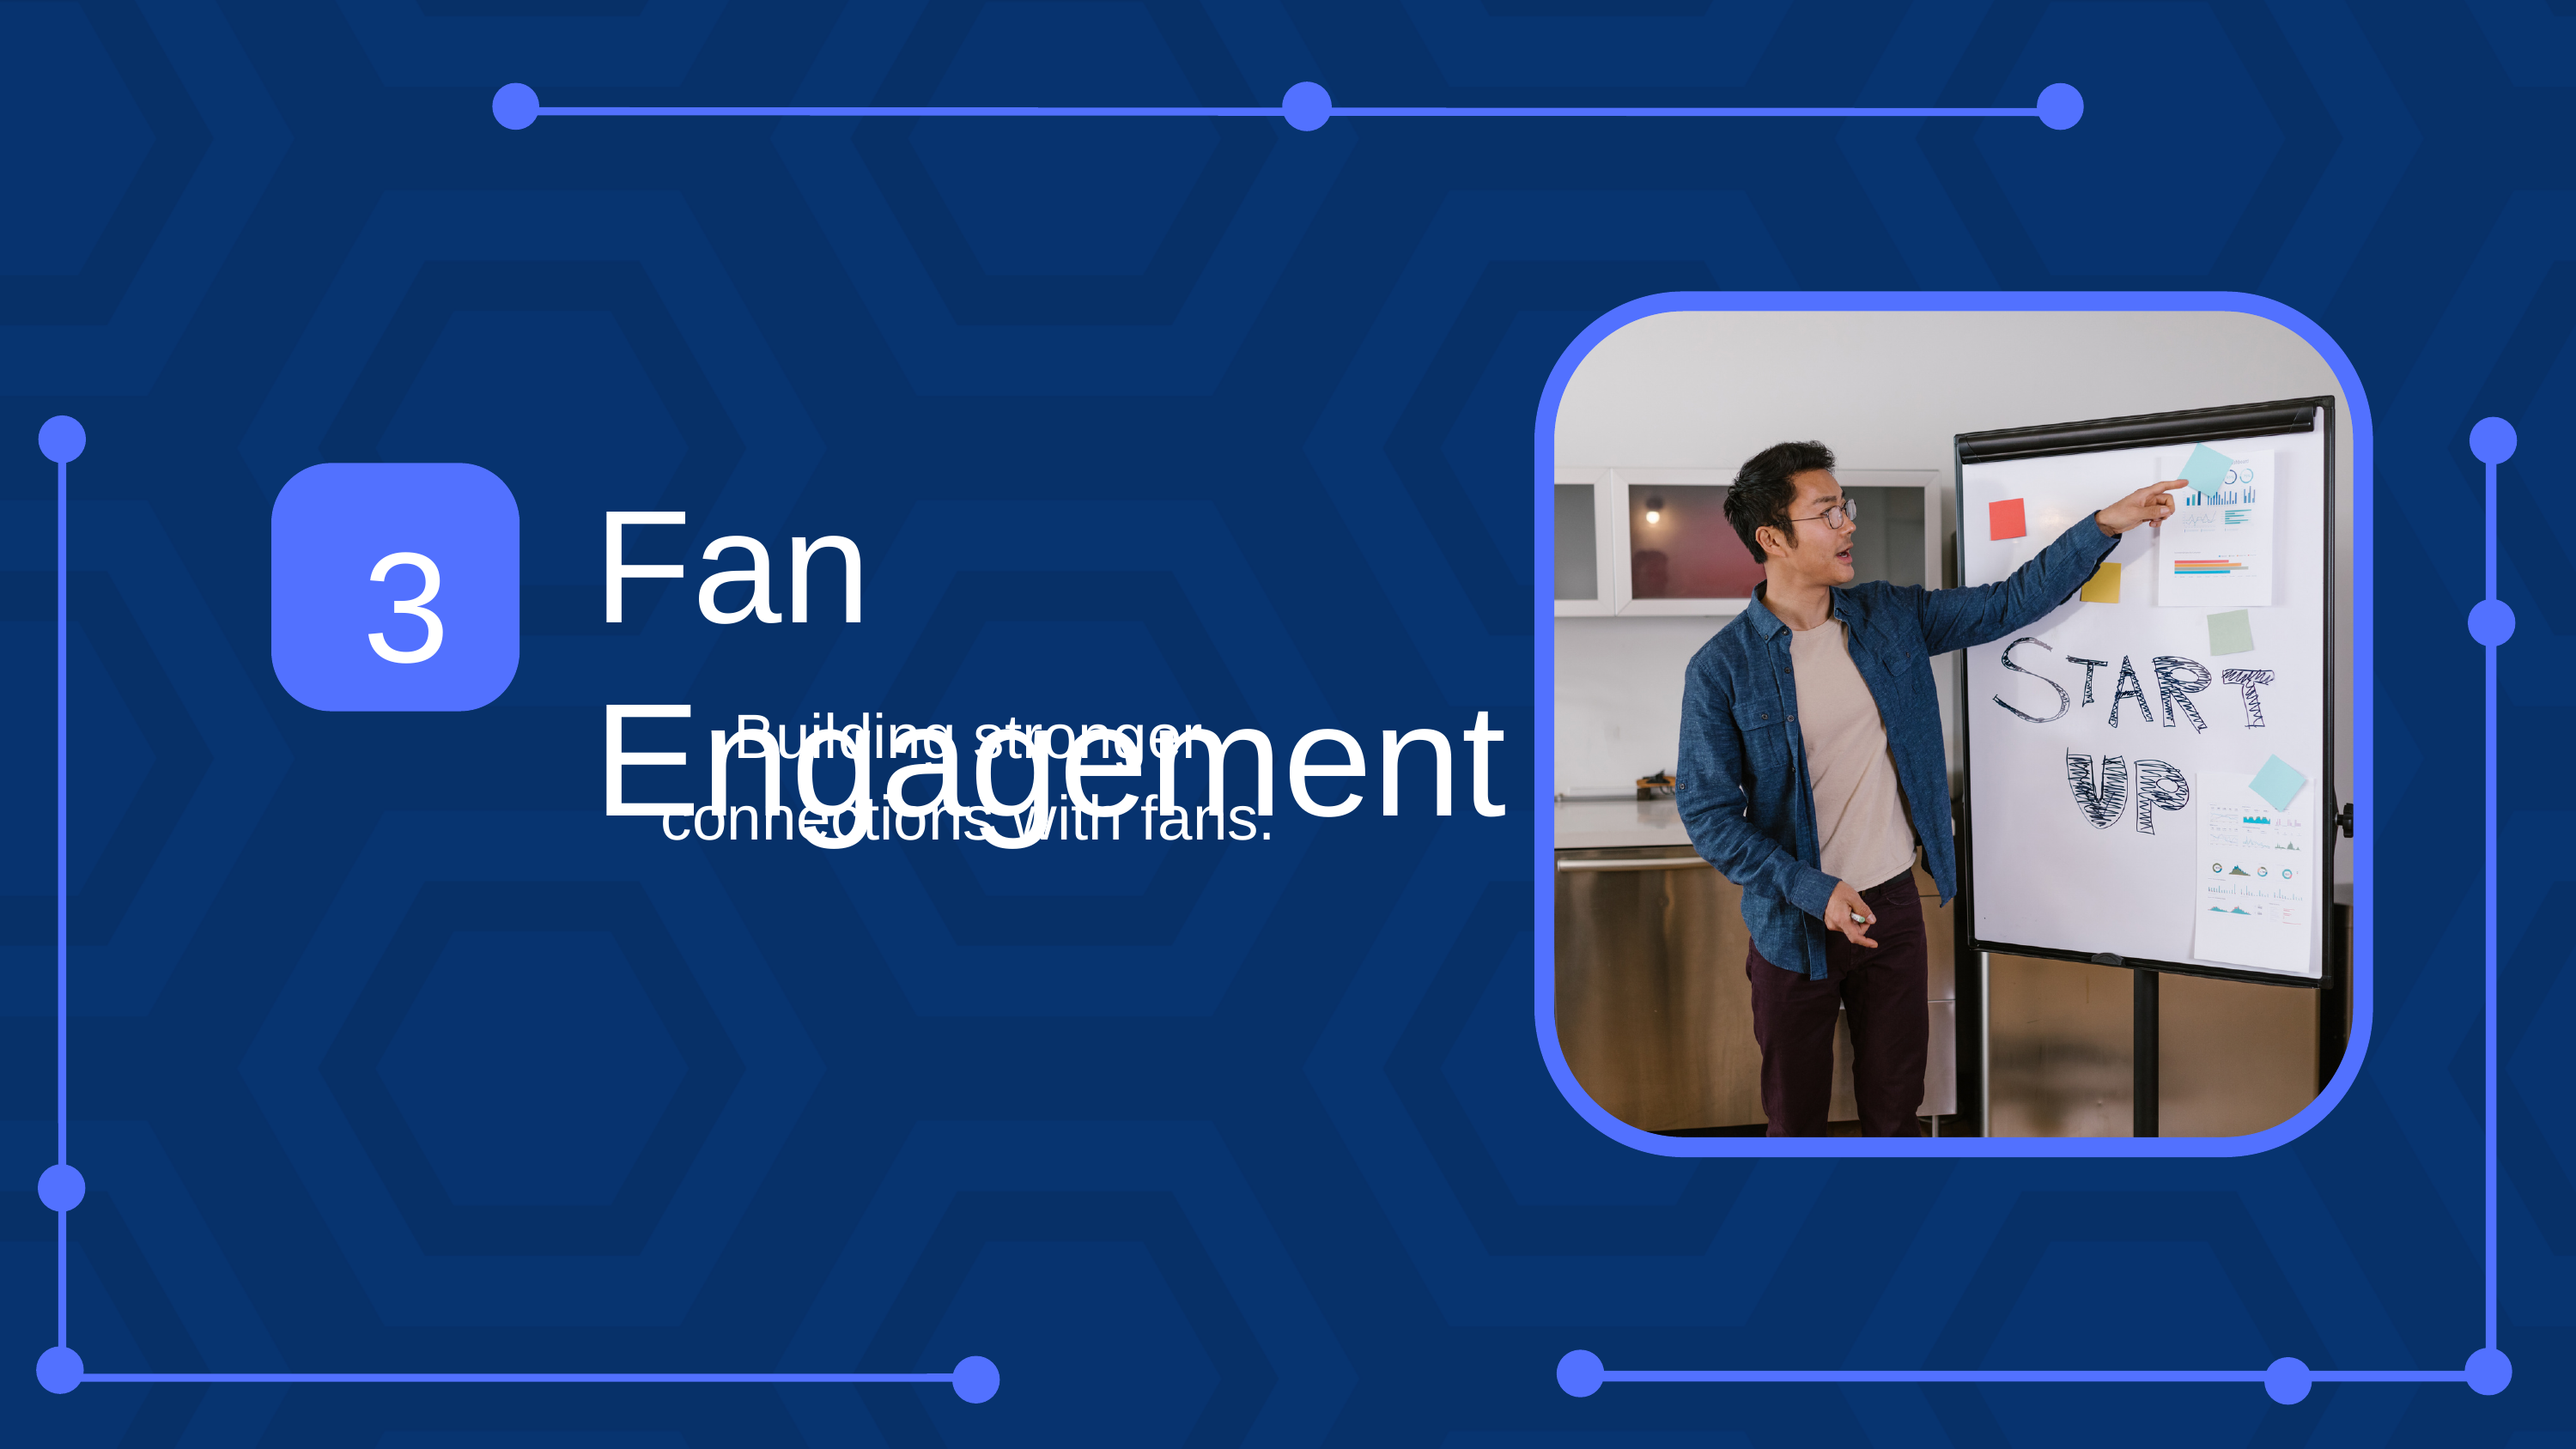

Fan Engagement

3
Building stronger
connections with fans.